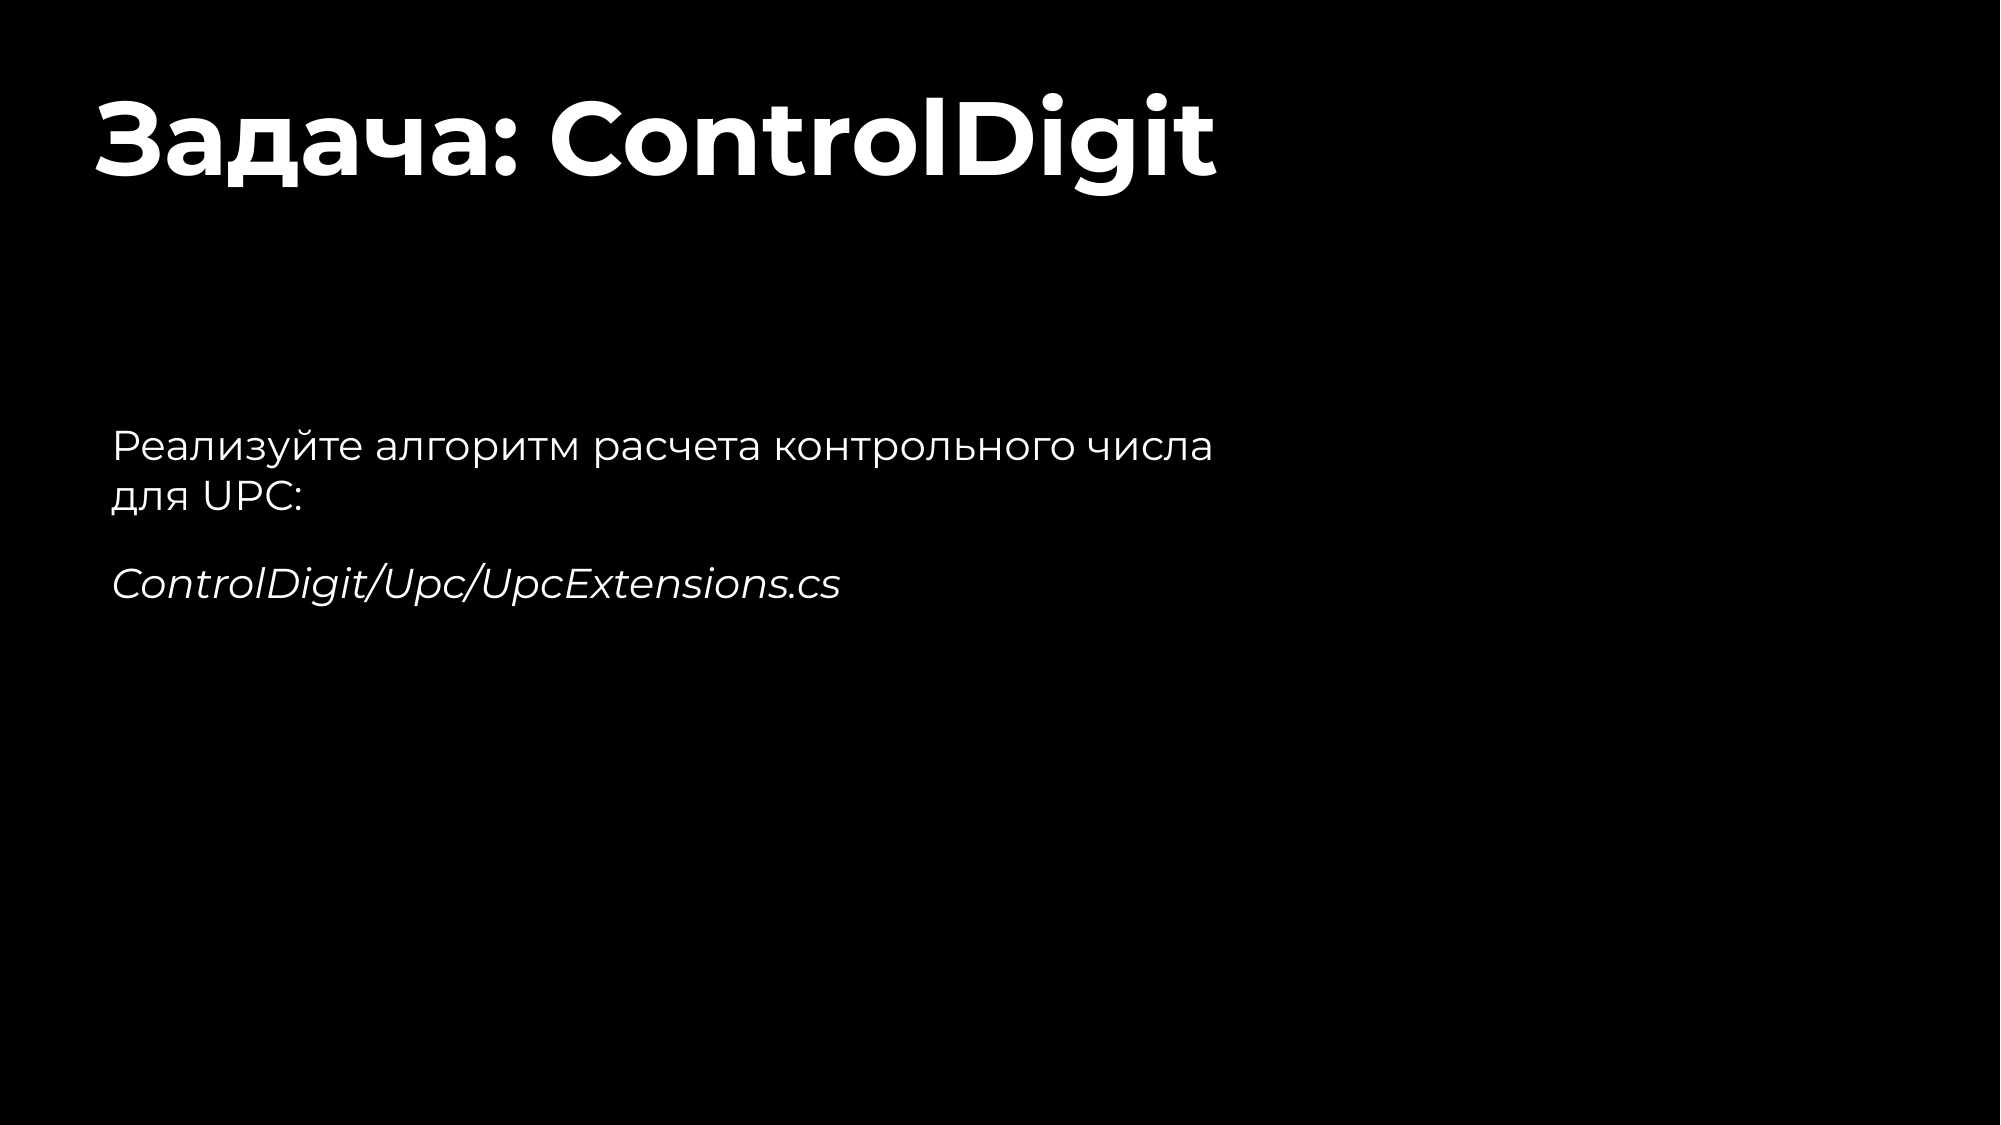

# Задача: ControlDigit

Реализуйте алгоритм расчета контрольного числа для UPC:
ControlDigit/Upc/UpcExtensions.cs